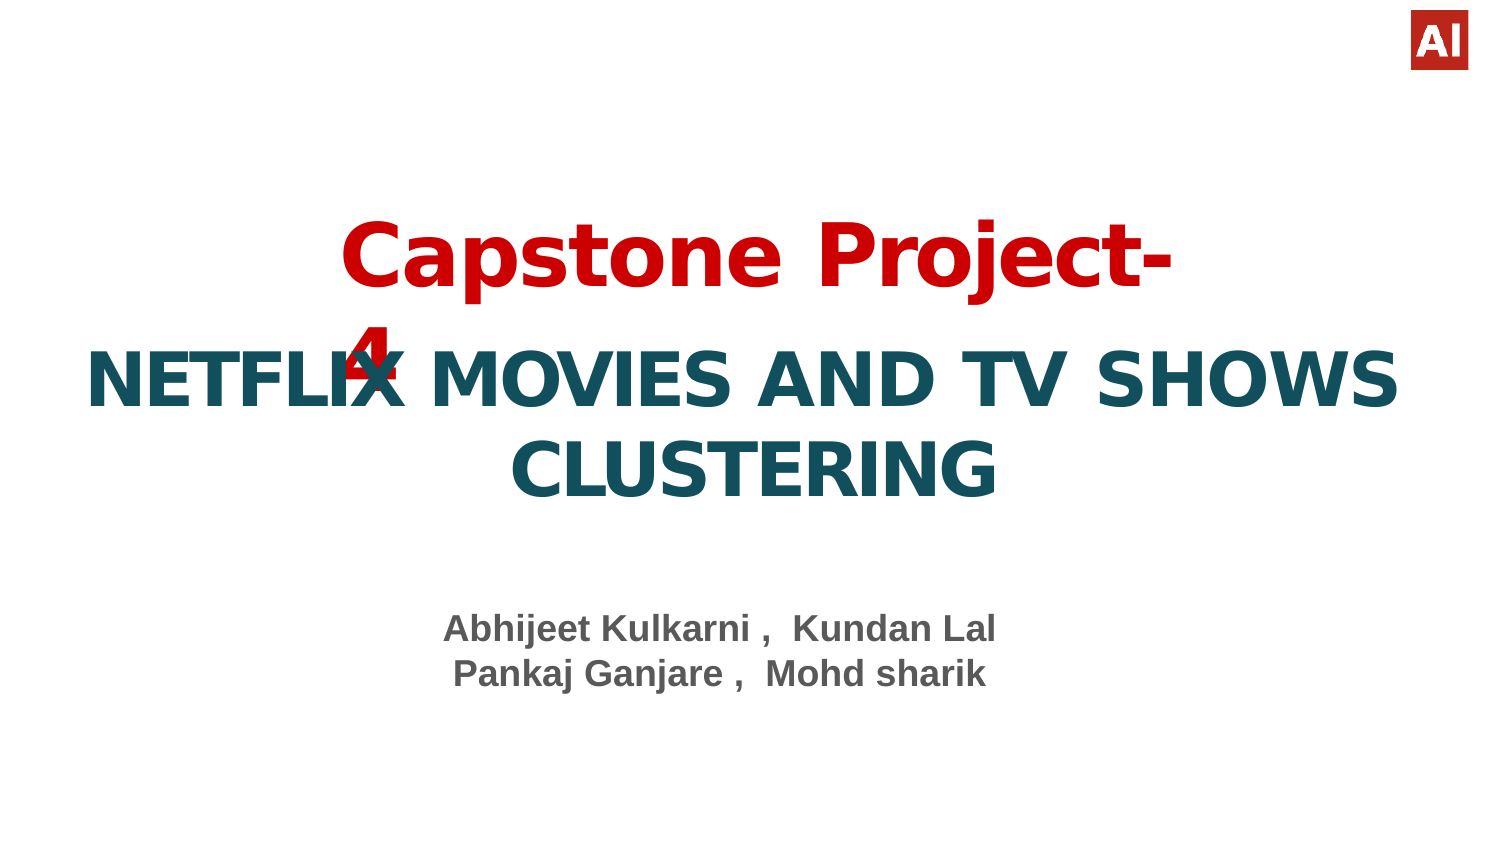

NETFLIX MOVIES AND TV SHOWS  CLUSTERING

                                   Abhijeet Kulkarni ,  Kundan Lal
                                    Pankaj Ganjare ,  Mohd sharik

# Capstone Project-4